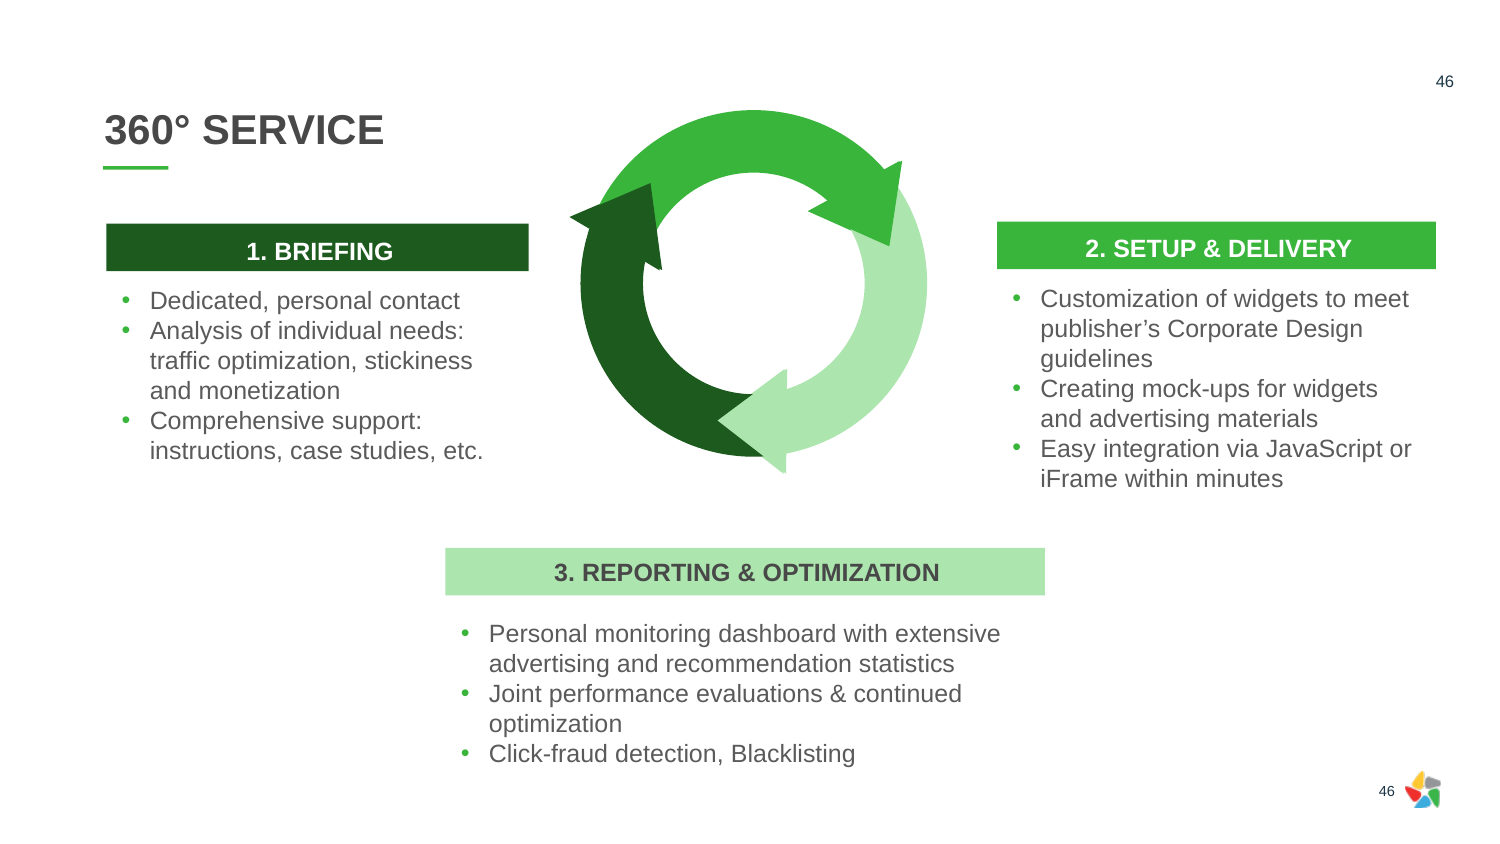

46

# 360° SERVICE

2. SETUP & DELIVERY
Customization of widgets to meet publisher’s Corporate Design guidelines
Creating mock-ups for widgets and advertising materials
Easy integration via JavaScript or iFrame within minutes

1. BRIEFING
Dedicated, personal contact
Analysis of individual needs: traffic optimization, stickiness and monetization
Comprehensive support: instructions, case studies, etc.

3. REPORTING & OPTIMIZATION
Personal monitoring dashboard with extensive advertising and recommendation statistics
Joint performance evaluations & continued optimization
Click-fraud detection, Blacklisting